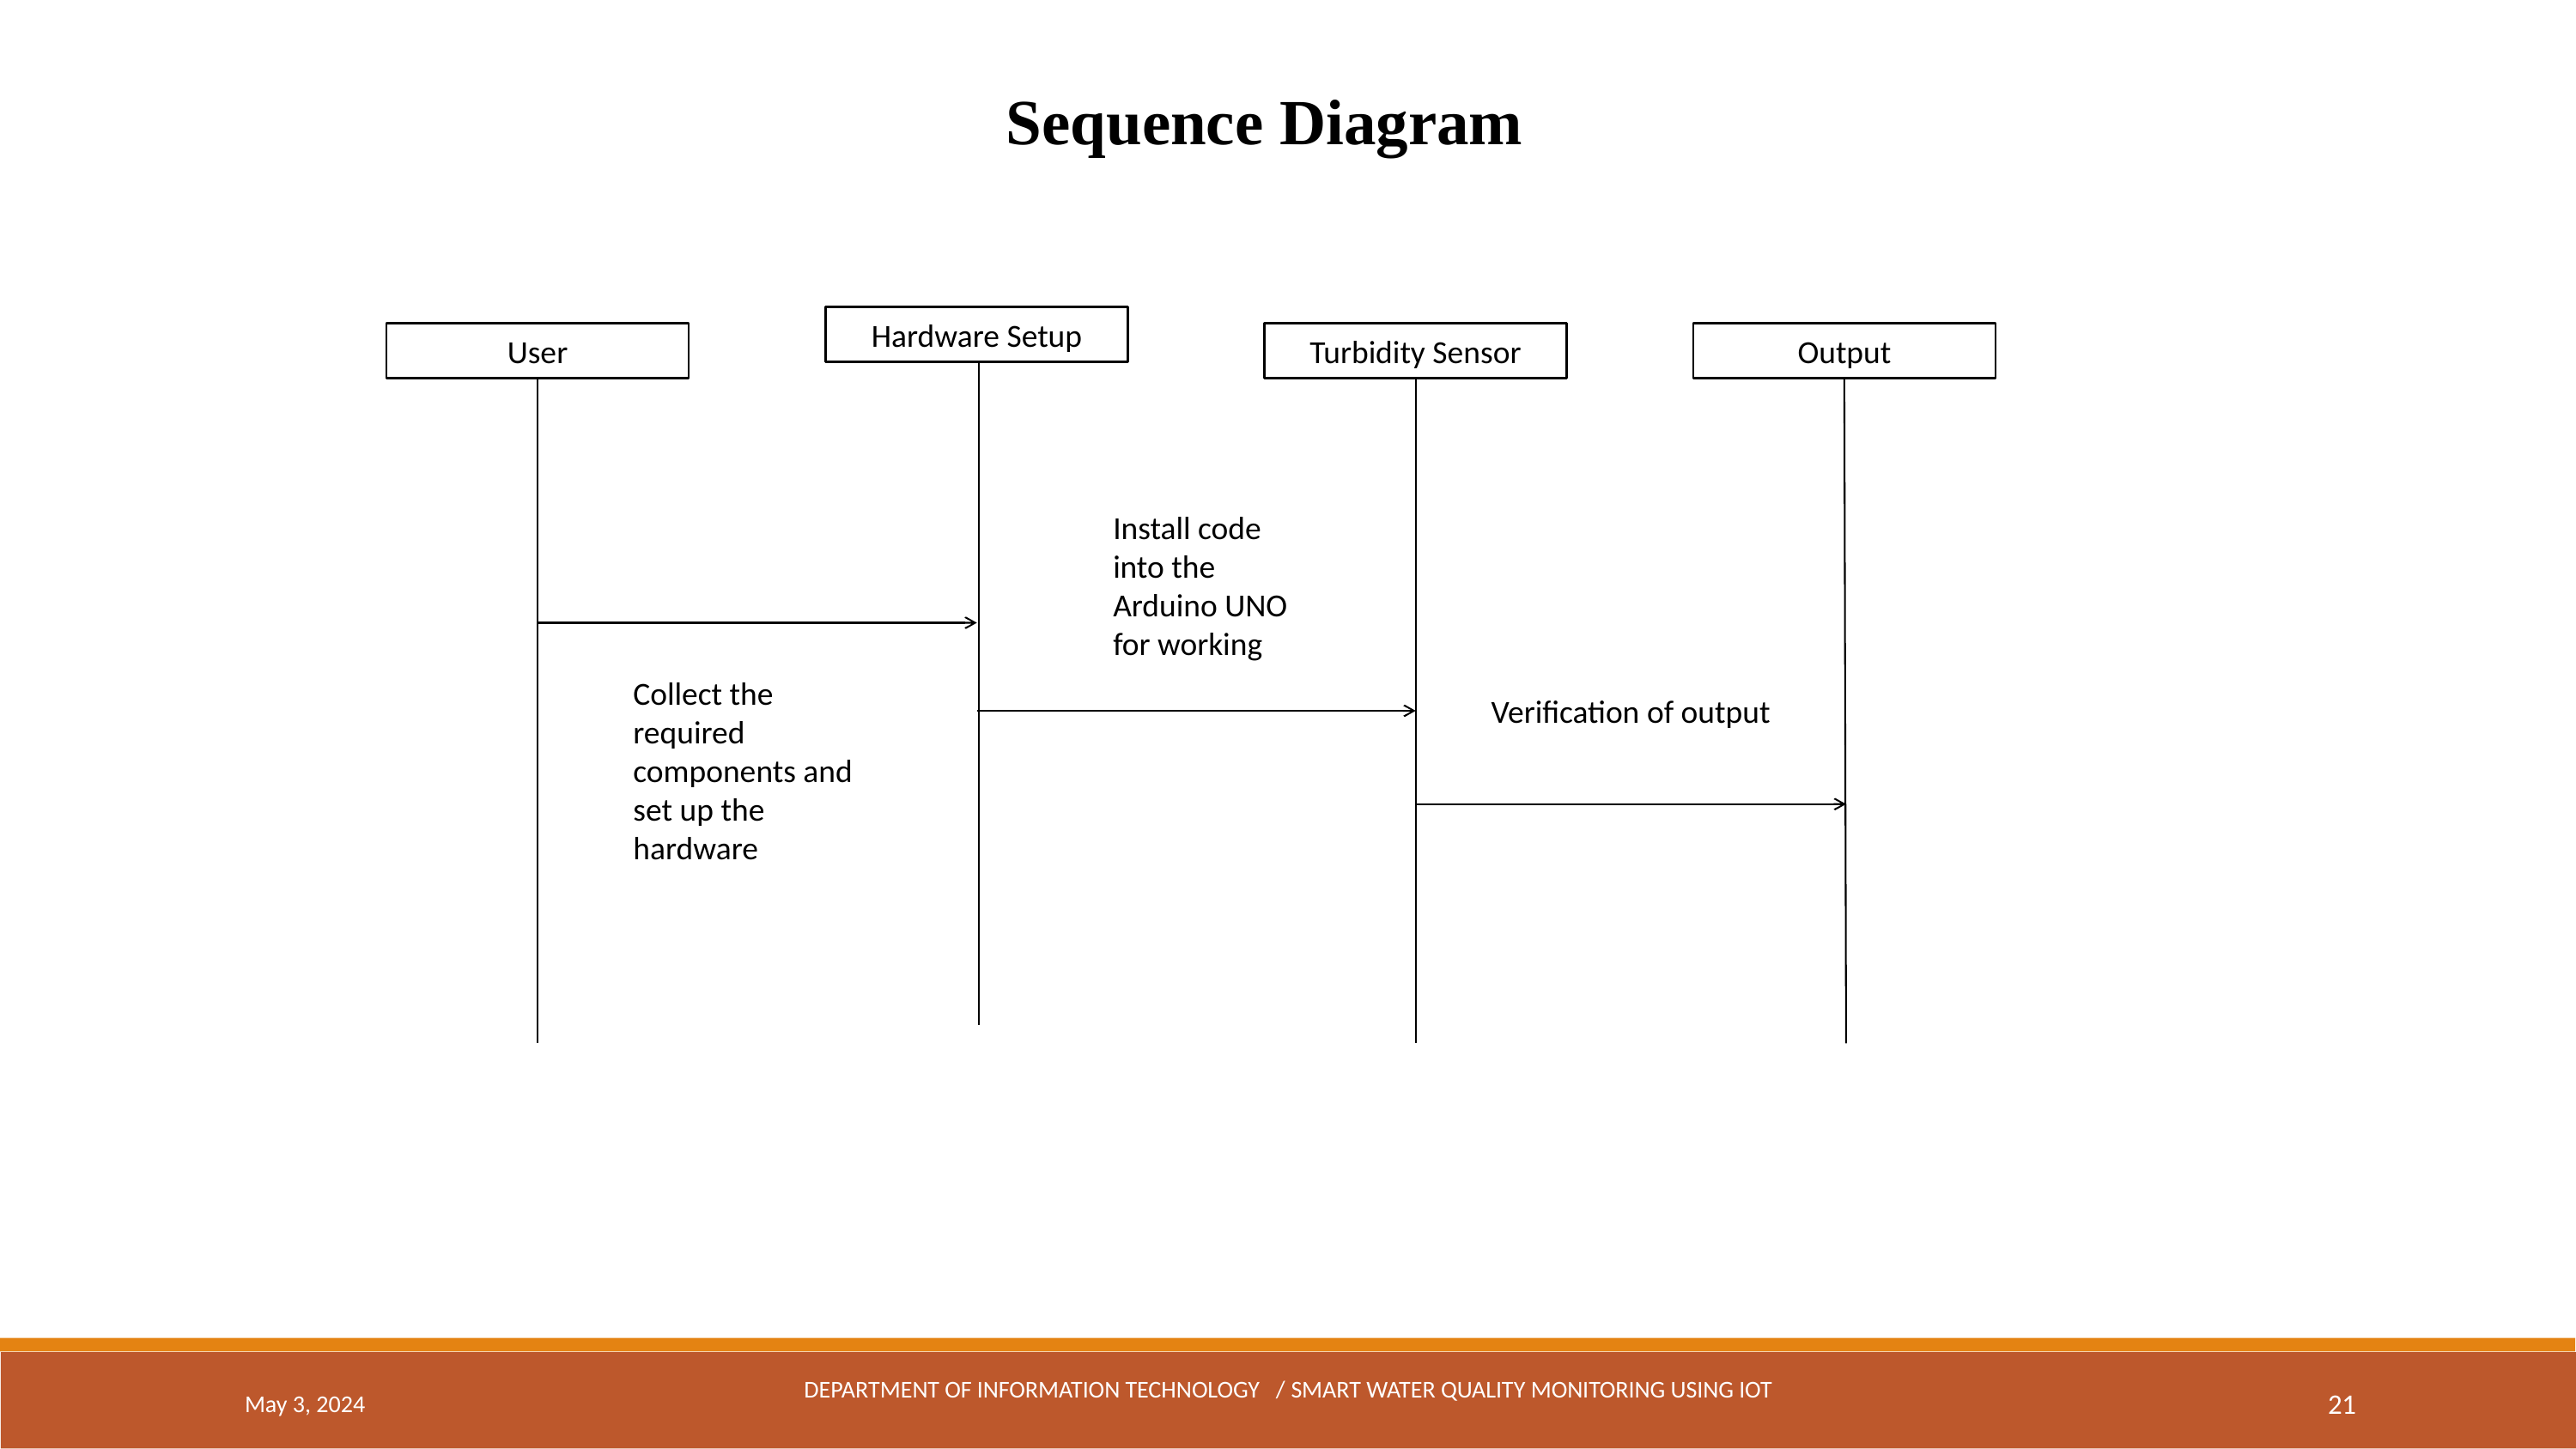

Sequence Diagram
Hardware Setup
Turbidity Sensor
User
Output
Install code into the Arduino UNO for working
Collect the required components and set up the hardware
Verification of output
May 3, 2024
DEPARTMENT OF INFORMATION TECHNOLOGY   / Smart water quality monitoring USING IOT

21